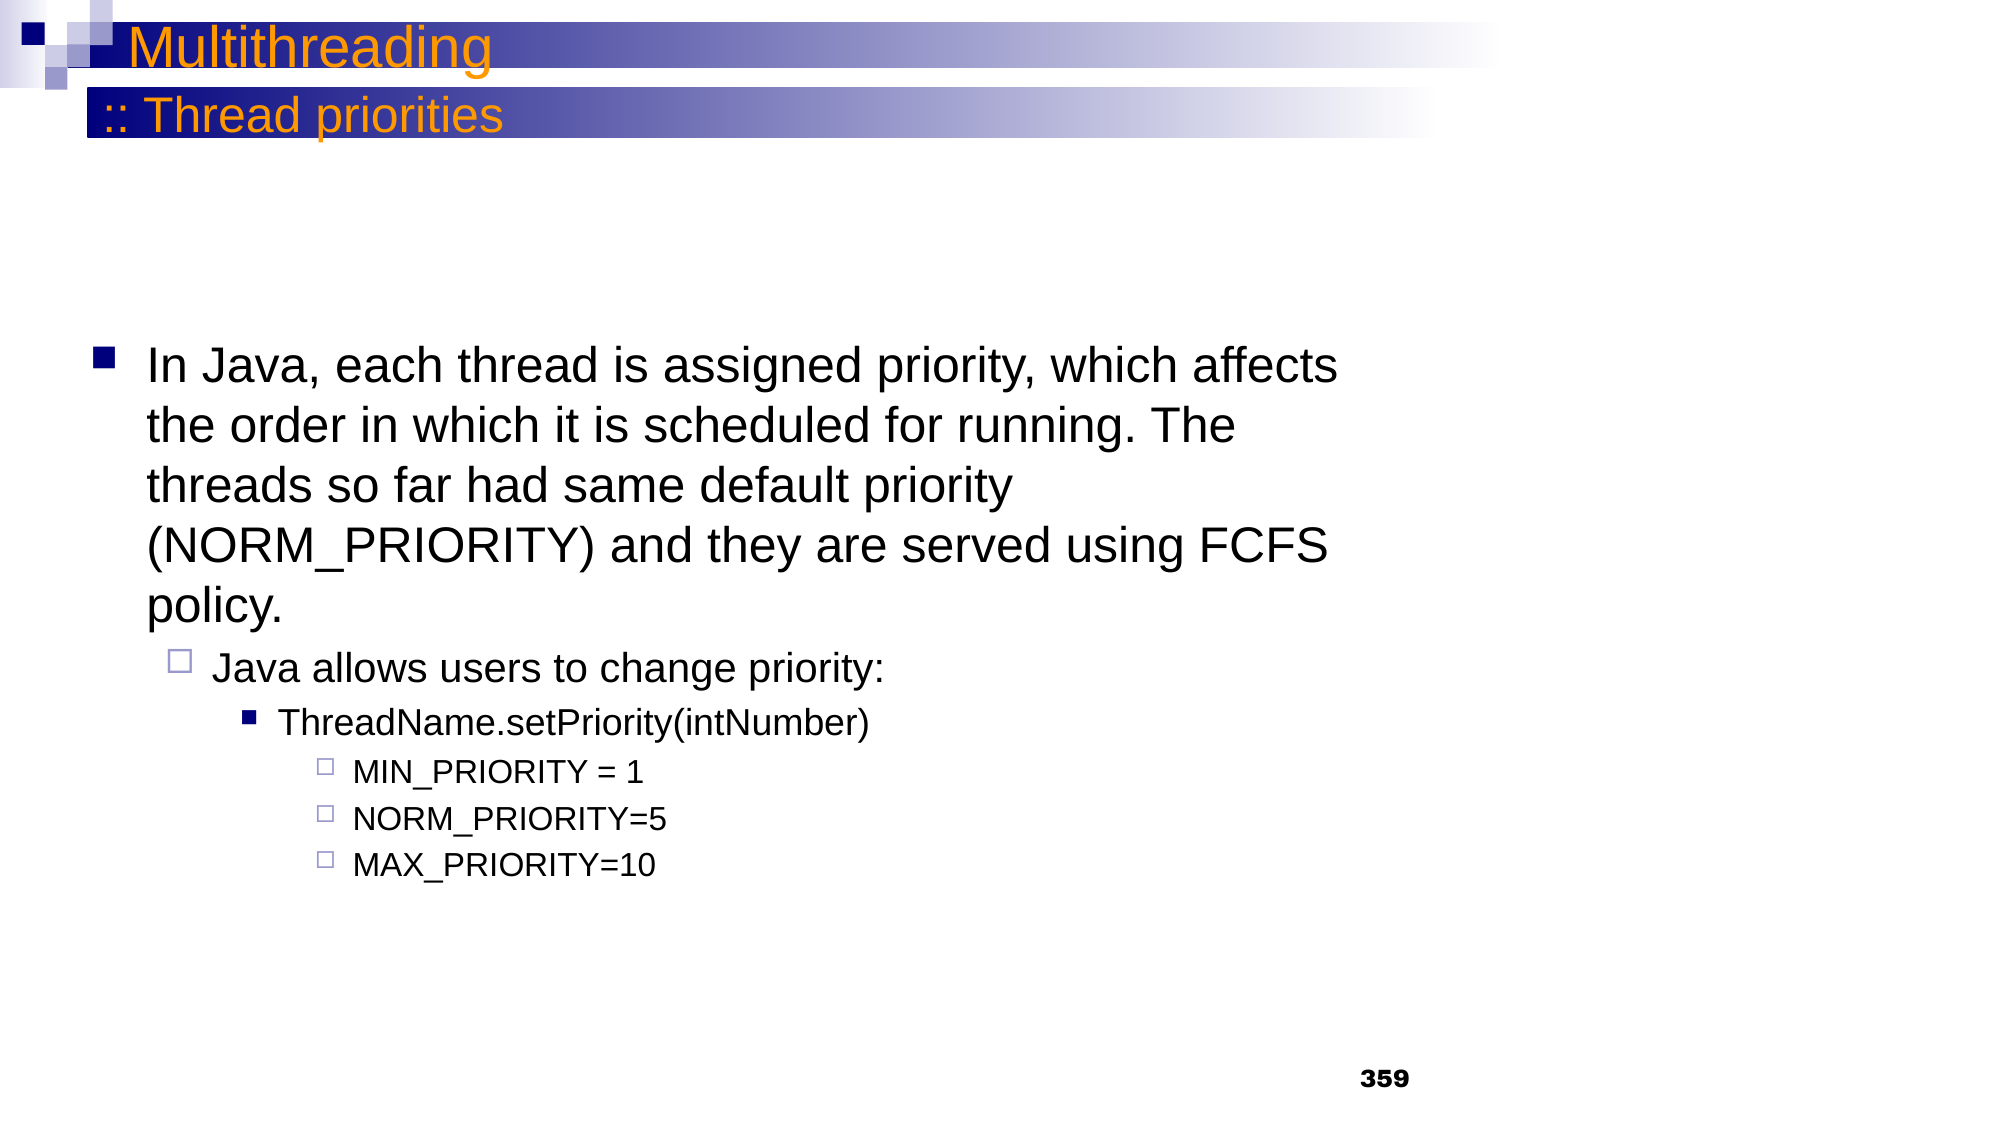

Multithreading
:: Thread priorities
In Java, each thread is assigned priority, which affects the order in which it is scheduled for running. The threads so far had same default priority (NORM_PRIORITY) and they are served using FCFS policy.
Java allows users to change priority:
ThreadName.setPriority(intNumber)
MIN_PRIORITY = 1
NORM_PRIORITY=5
MAX_PRIORITY=10
359